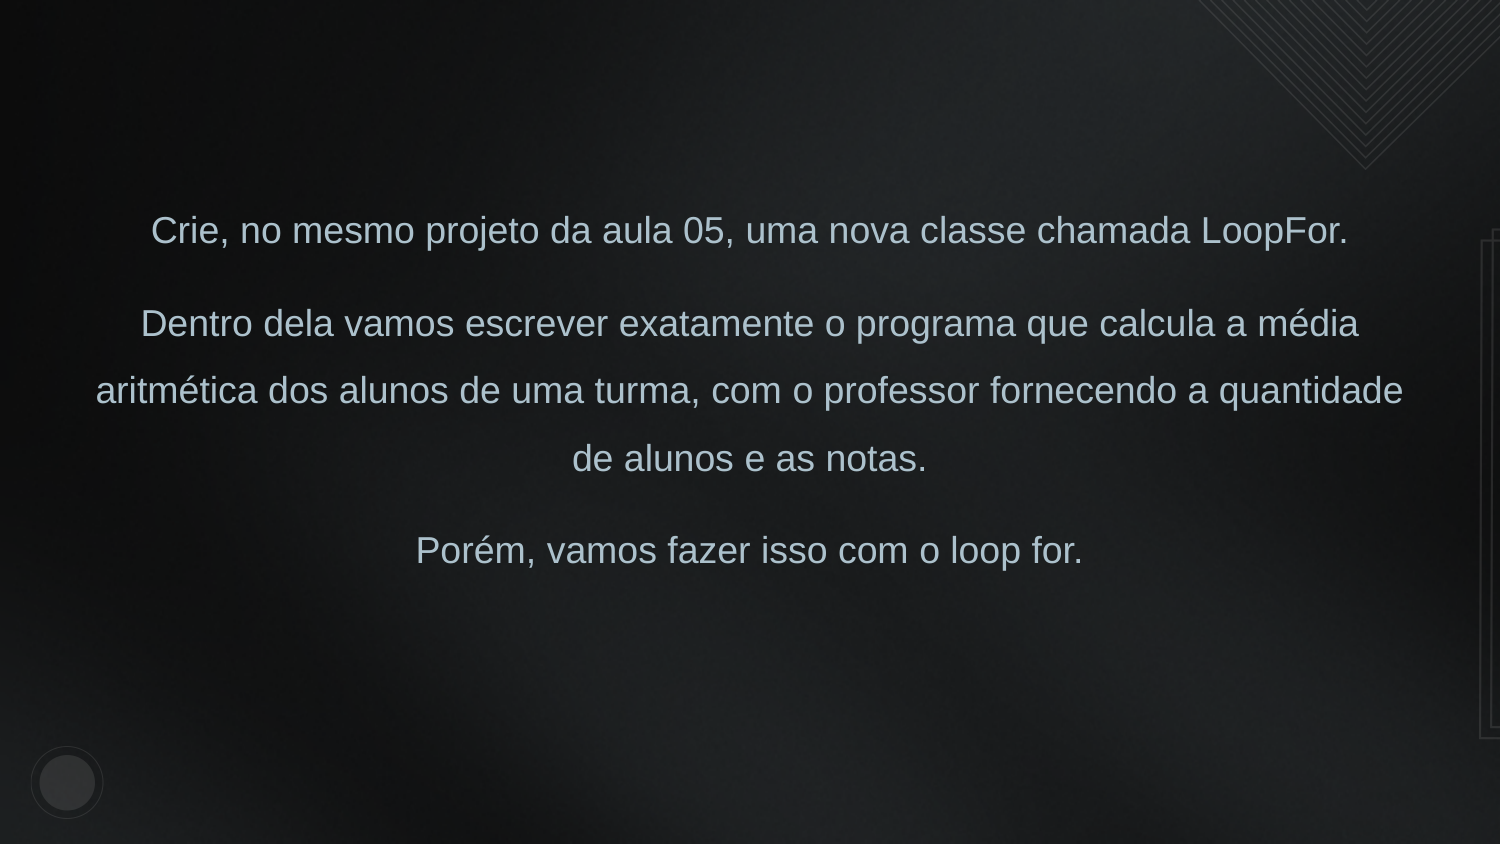

Crie, no mesmo projeto da aula 05, uma nova classe chamada LoopFor.
Dentro dela vamos escrever exatamente o programa que calcula a média aritmética dos alunos de uma turma, com o professor fornecendo a quantidade de alunos e as notas.
Porém, vamos fazer isso com o loop for.